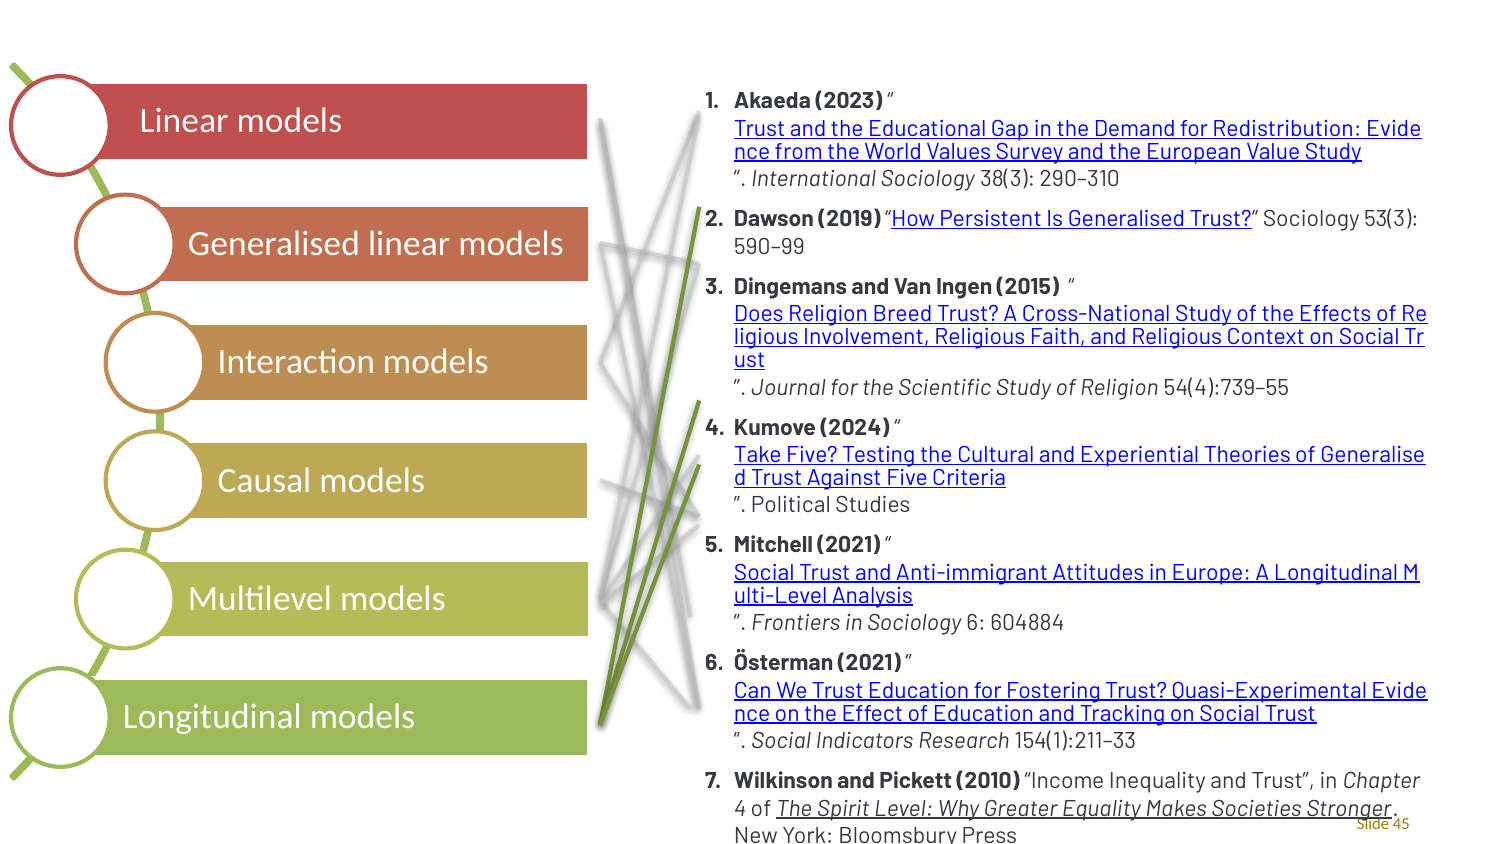

Linear models
Generalised linear models
Interaction models
Causal models
Multilevel models
Longitudinal models
Akaeda (2023) “Trust and the Educational Gap in the Demand for Redistribution: Evidence from the World Values Survey and the European Value Study”. International Sociology 38(3): 290–310
Dawson (2019) “How Persistent Is Generalised Trust?” Sociology 53(3): 590–99
Dingemans and Van Ingen (2015)  “Does Religion Breed Trust? A Cross-National Study of the Effects of Religious Involvement, Religious Faith, and Religious Context on Social Trust”. Journal for the Scientific Study of Religion 54(4):739–55
Kumove (2024) “Take Five? Testing the Cultural and Experiential Theories of Generalised Trust Against Five Criteria”. Political Studies
Mitchell (2021) “Social Trust and Anti-immigrant Attitudes in Europe: A Longitudinal Multi-Level Analysis”. Frontiers in Sociology 6: 604884
Österman (2021) ”Can We Trust Education for Fostering Trust? Quasi-Experimental Evidence on the Effect of Education and Tracking on Social Trust”. Social Indicators Research 154(1):211–33
Wilkinson and Pickett (2010) “Income Inequality and Trust”, in Chapter 4 of The Spirit Level: Why Greater Equality Makes Societies Stronger. New York: Bloomsbury Press
Wu (2021) “Education and Social Trust in Global Perspective”. Sociological Perspectives 64(6):1166–86
Slide 45